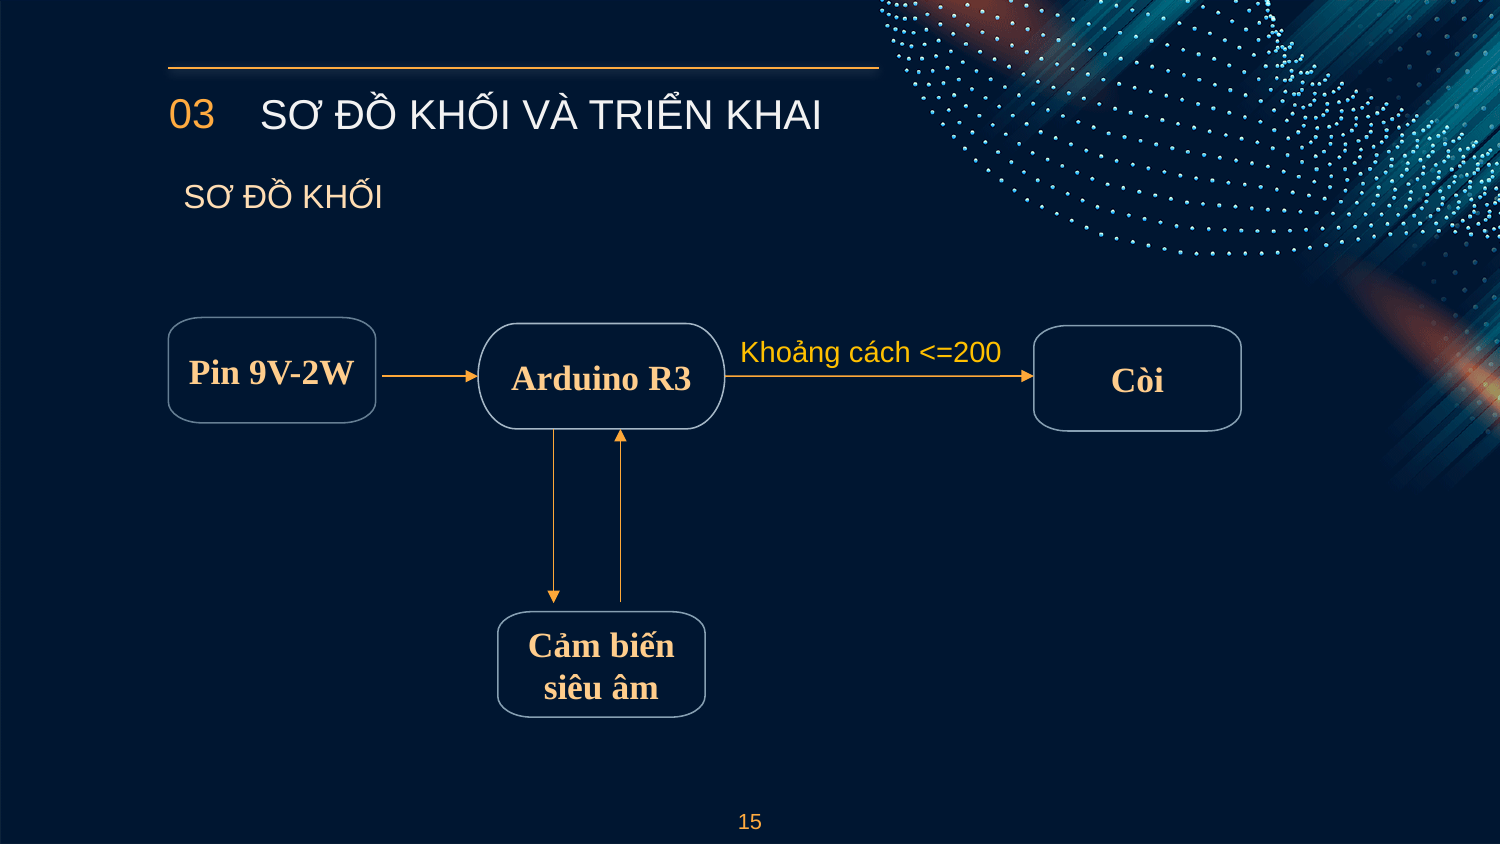

# 03
SƠ ĐỒ KHỐI VÀ TRIỂN KHAI
SƠ ĐỒ KHỐI
Pin 9V-2W
Arduino R3
Khoảng cách <=200
Còi
Cảm biến
siêu âm
15